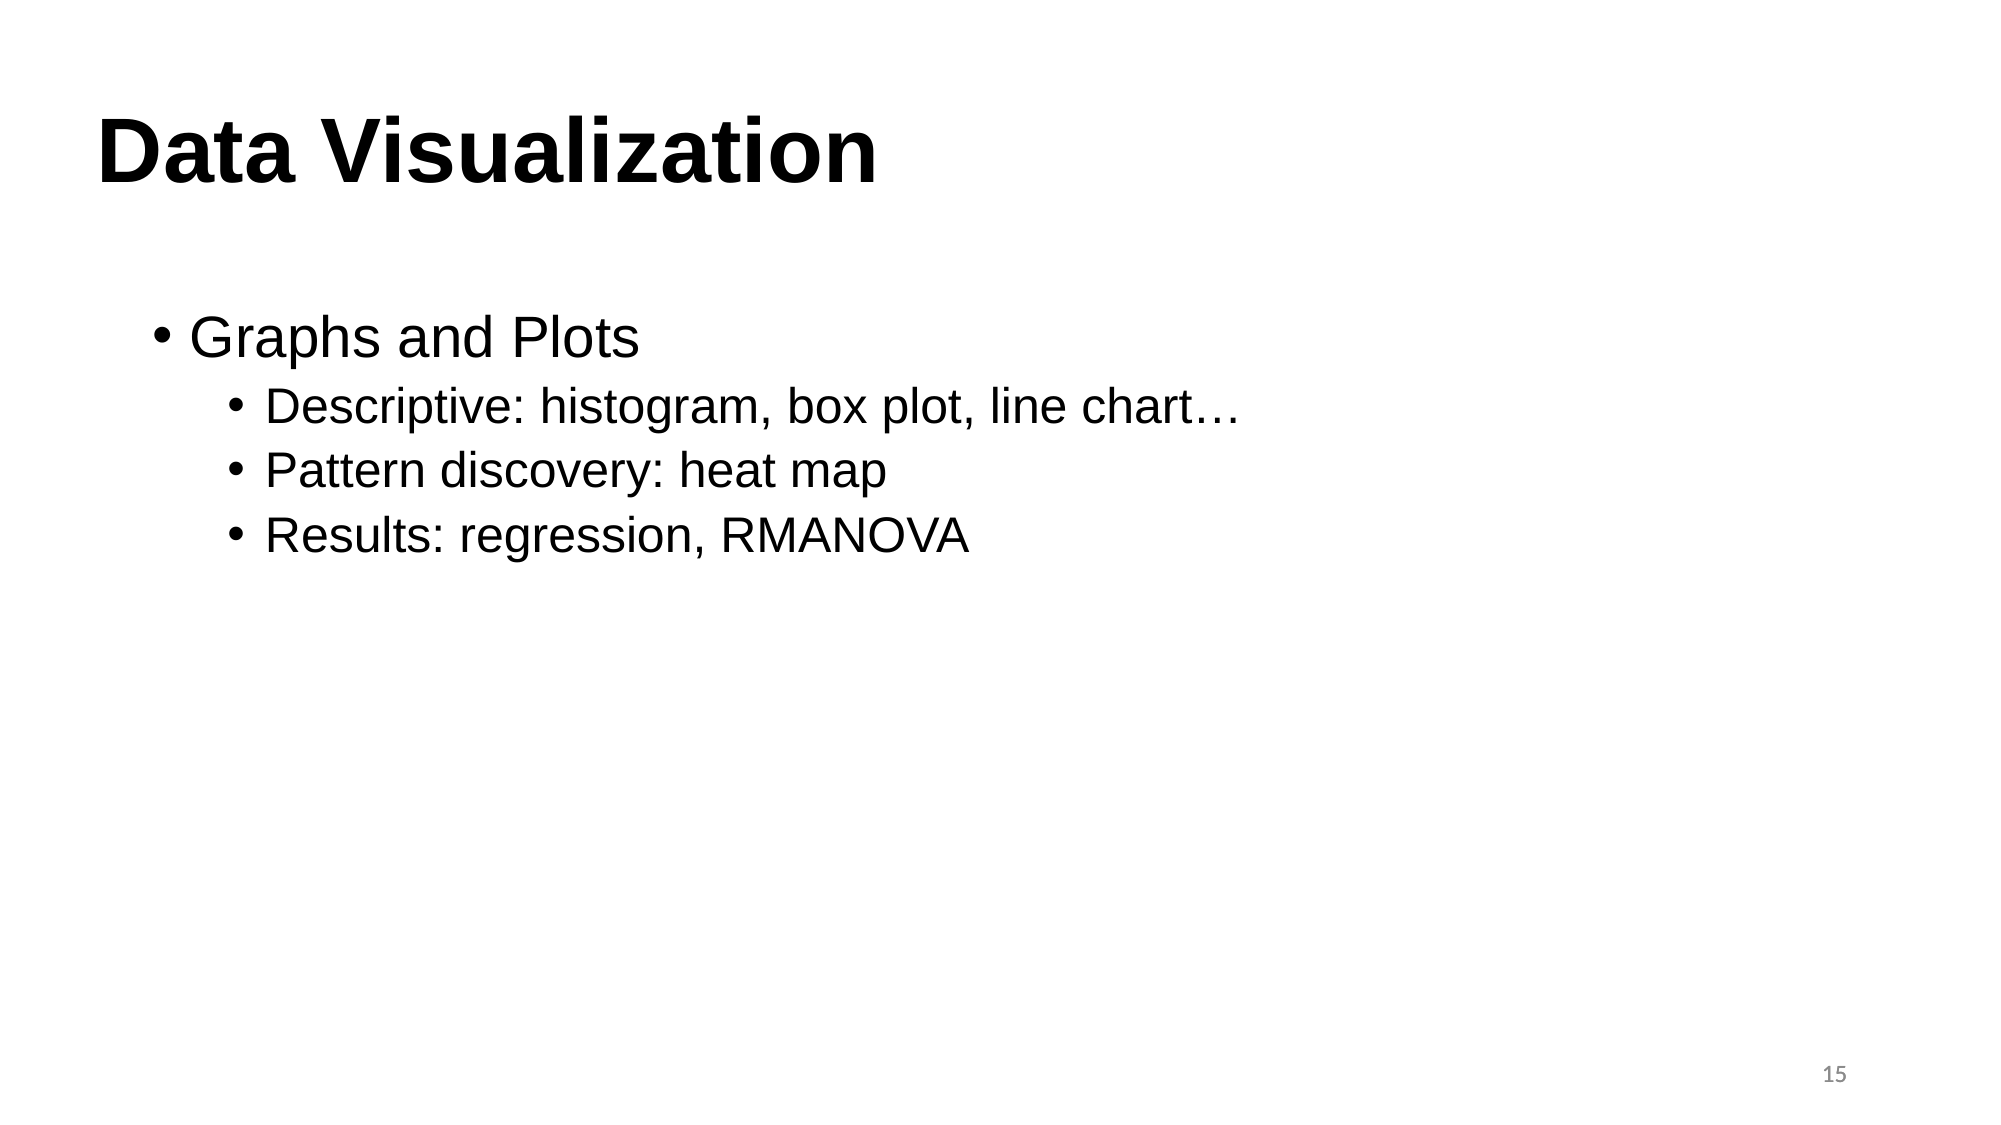

Data Visualization
#

Graphs and Plots
Descriptive: histogram, box plot, line chart…
Pattern discovery: heat map
Results: regression, RMANOVA

15
15